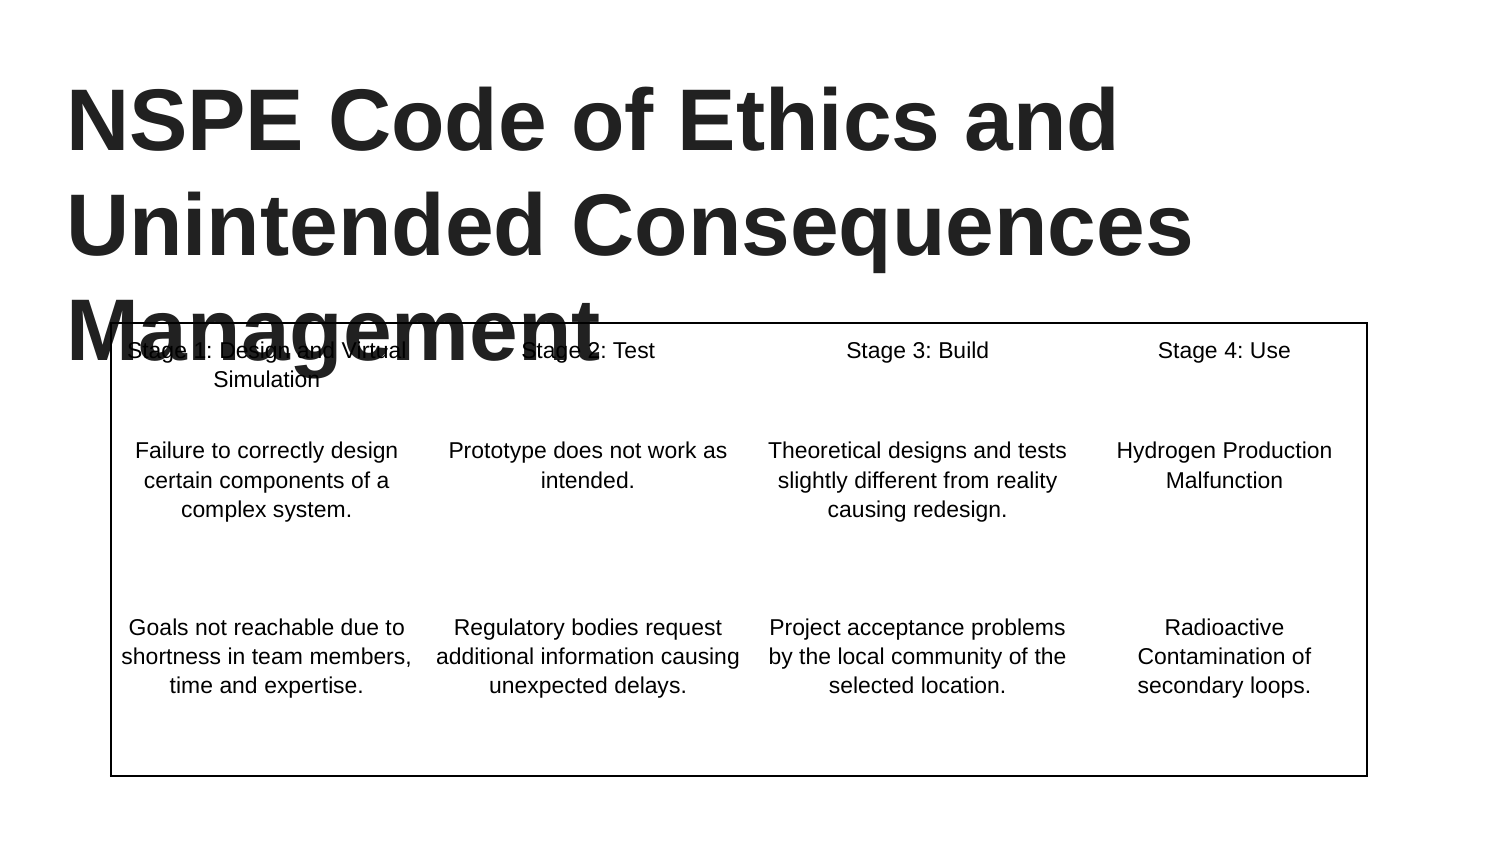

# NSPE Code of Ethics and Unintended Consequences Management
| Stage 1: Design and Virtual Simulation | Stage 2: Test | Stage 3: Build | Stage 4: Use |
| --- | --- | --- | --- |
| Failure to correctly design certain components of a complex system. | Prototype does not work as intended. | Theoretical designs and tests slightly different from reality causing redesign. | Hydrogen Production Malfunction |
| Goals not reachable due to shortness in team members, time and expertise. | Regulatory bodies request additional information causing unexpected delays. | Project acceptance problems by the local community of the selected location. | Radioactive Contamination of secondary loops. |